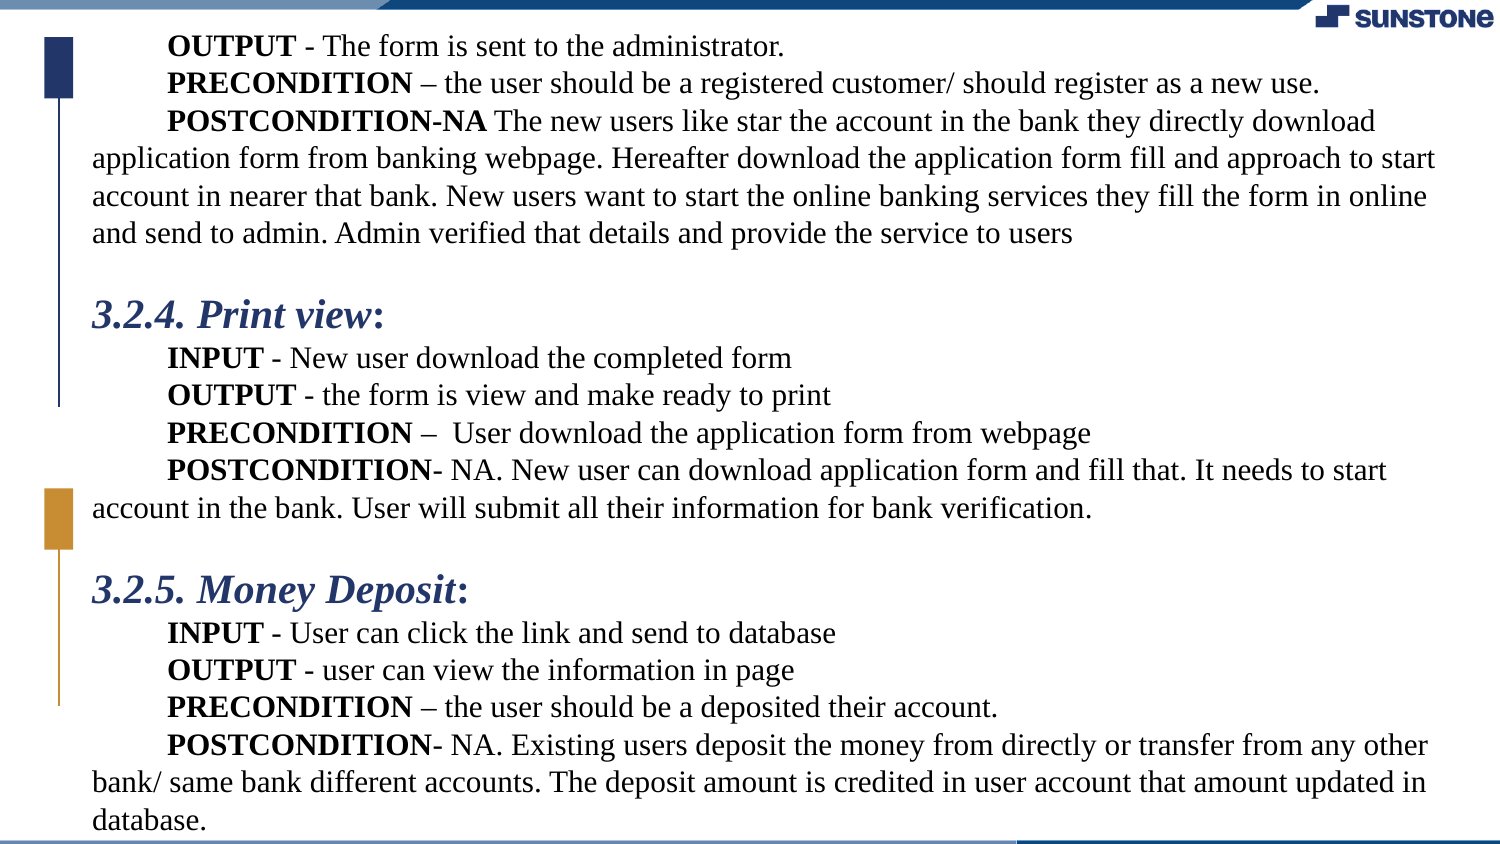

OUTPUT - The form is sent to the administrator.
PRECONDITION – the user should be a registered customer/ should register as a new use.
POSTCONDITION-NA The new users like star the account in the bank they directly download application form from banking webpage. Hereafter download the application form fill and approach to start account in nearer that bank. New users want to start the online banking services they fill the form in online and send to admin. Admin verified that details and provide the service to users

3.2.4. Print view:
INPUT - New user download the completed form
OUTPUT - the form is view and make ready to print
PRECONDITION –  User download the application form from webpage
POSTCONDITION- NA. New user can download application form and fill that. It needs to start account in the bank. User will submit all their information for bank verification.

3.2.5. Money Deposit:
INPUT - User can click the link and send to database
OUTPUT - user can view the information in page
PRECONDITION – the user should be a deposited their account.
POSTCONDITION- NA. Existing users deposit the money from directly or transfer from any other bank/ same bank different accounts. The deposit amount is credited in user account that amount updated in database.